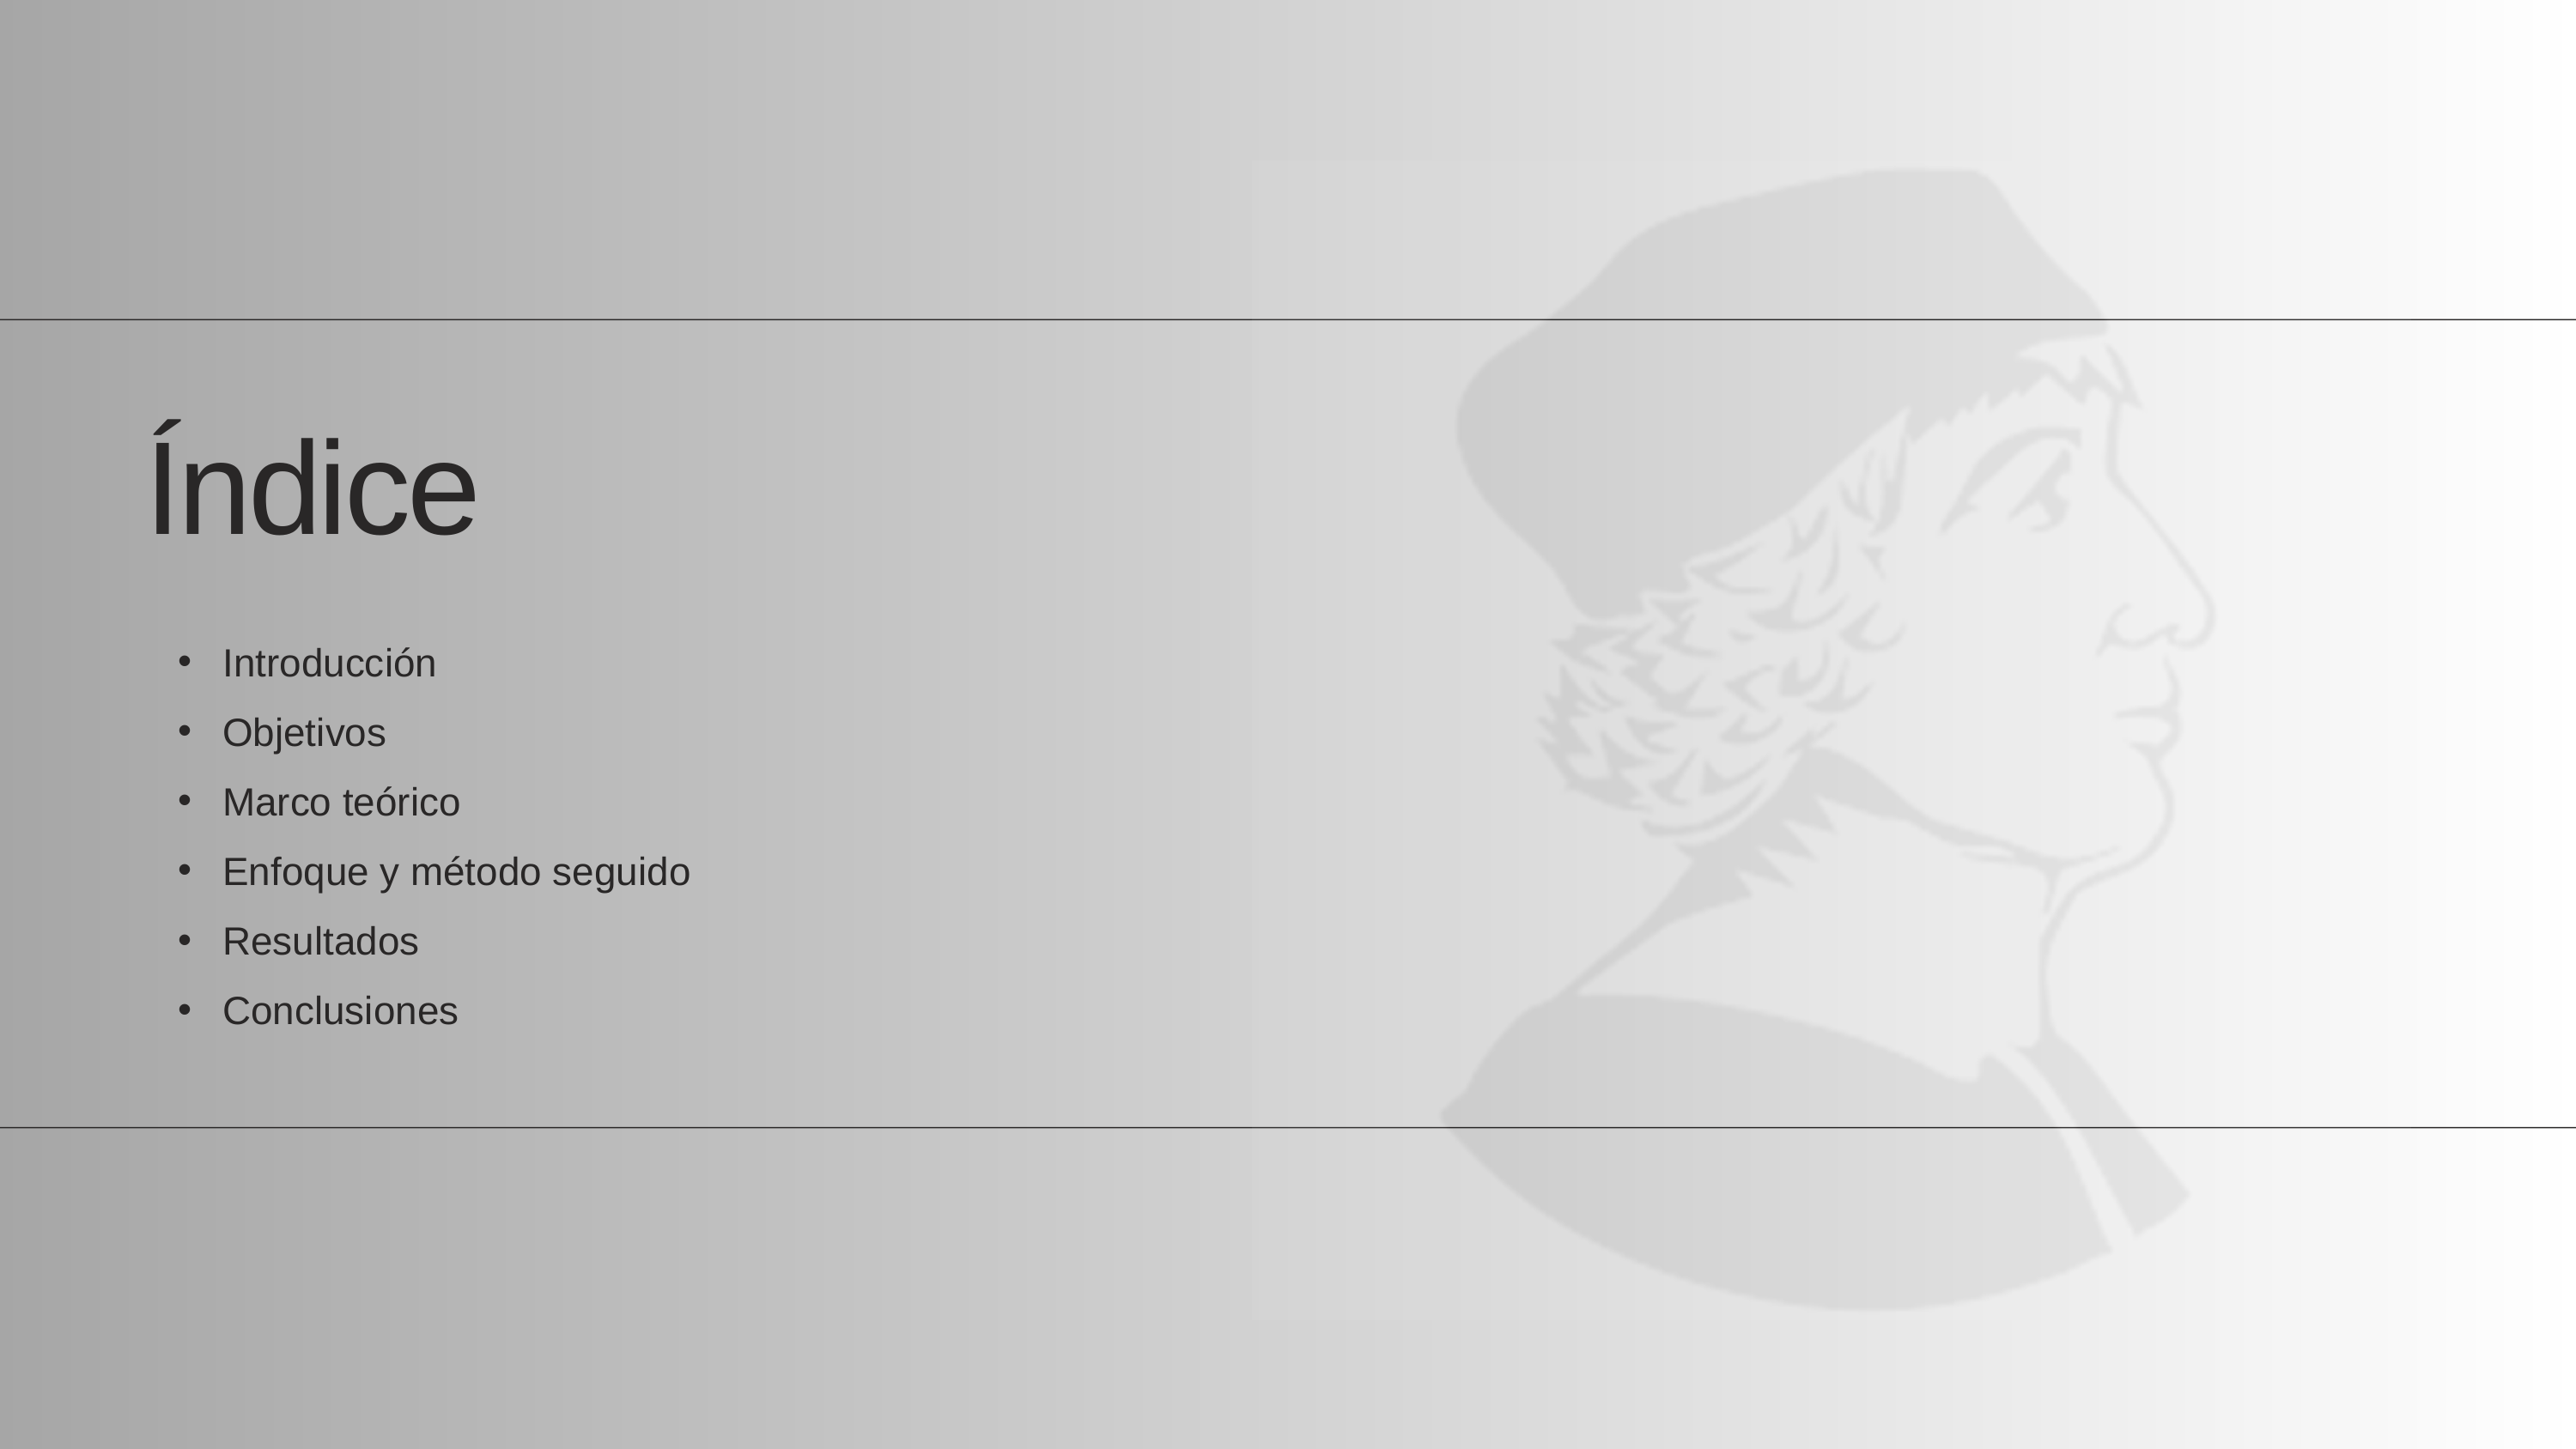

Índice
 Introducción
 Objetivos
 Marco teórico
 Enfoque y método seguido
 Resultados
 Conclusiones